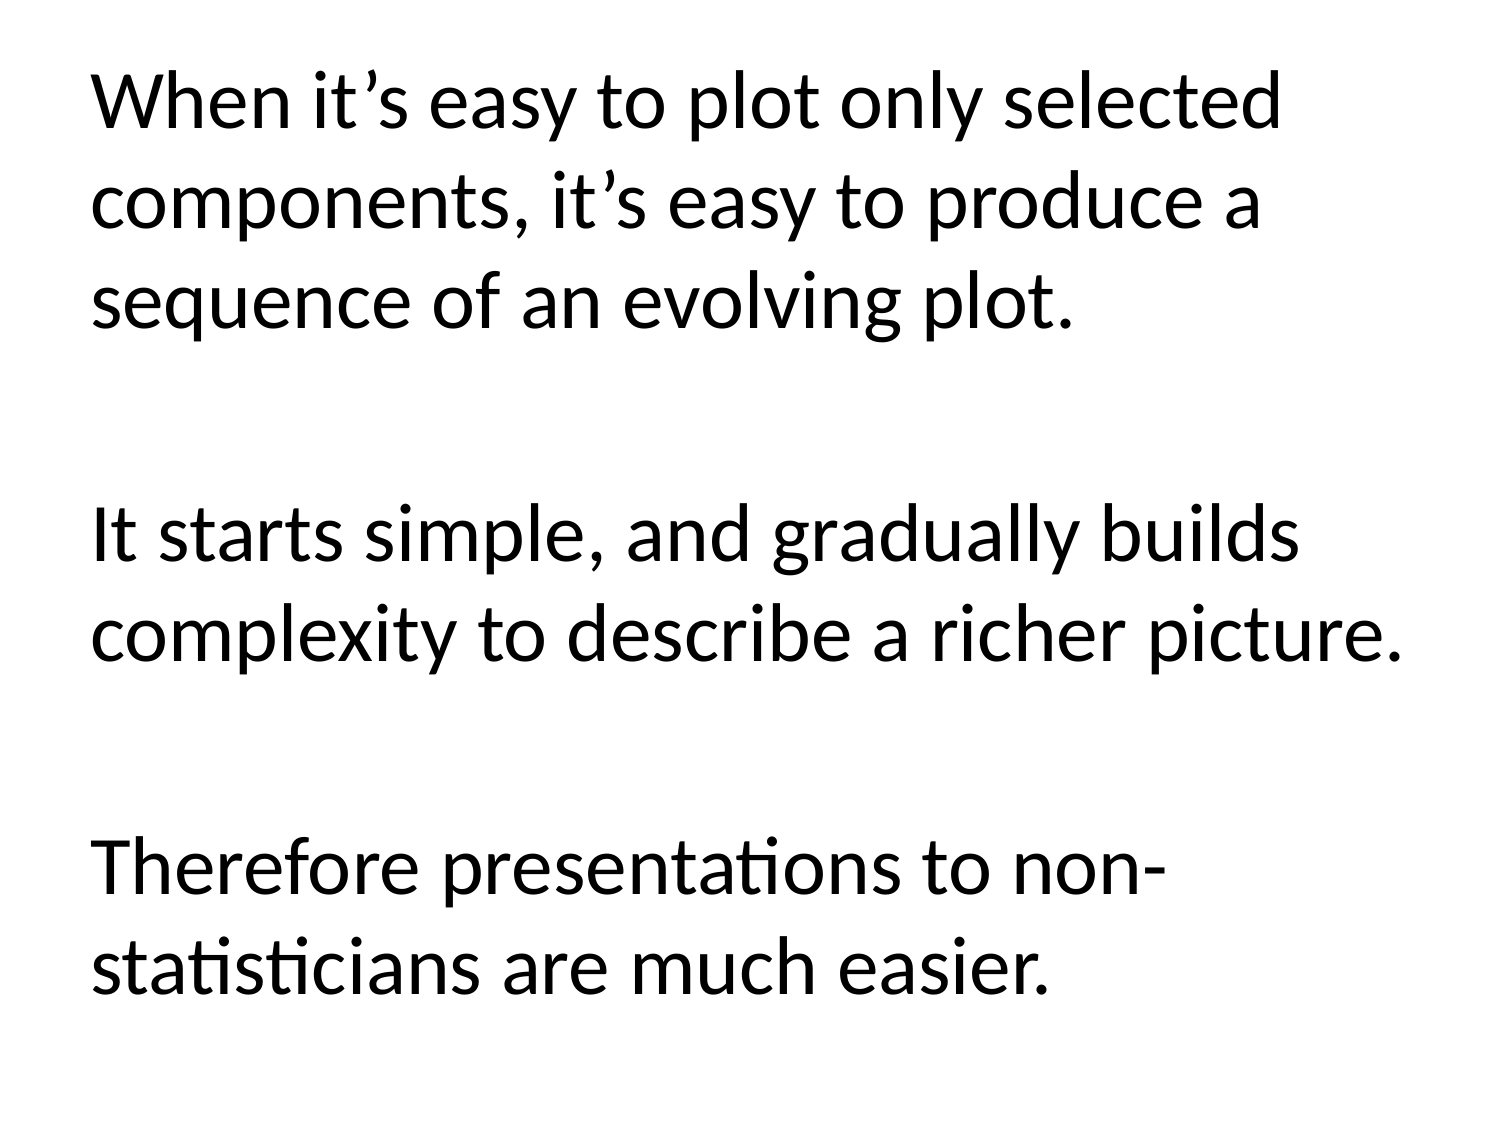

When it’s easy to plot only selected components, it’s easy to produce a sequence of an evolving plot.

It starts simple, and gradually builds complexity to describe a richer picture.

Therefore presentations to non-statisticians are much easier.